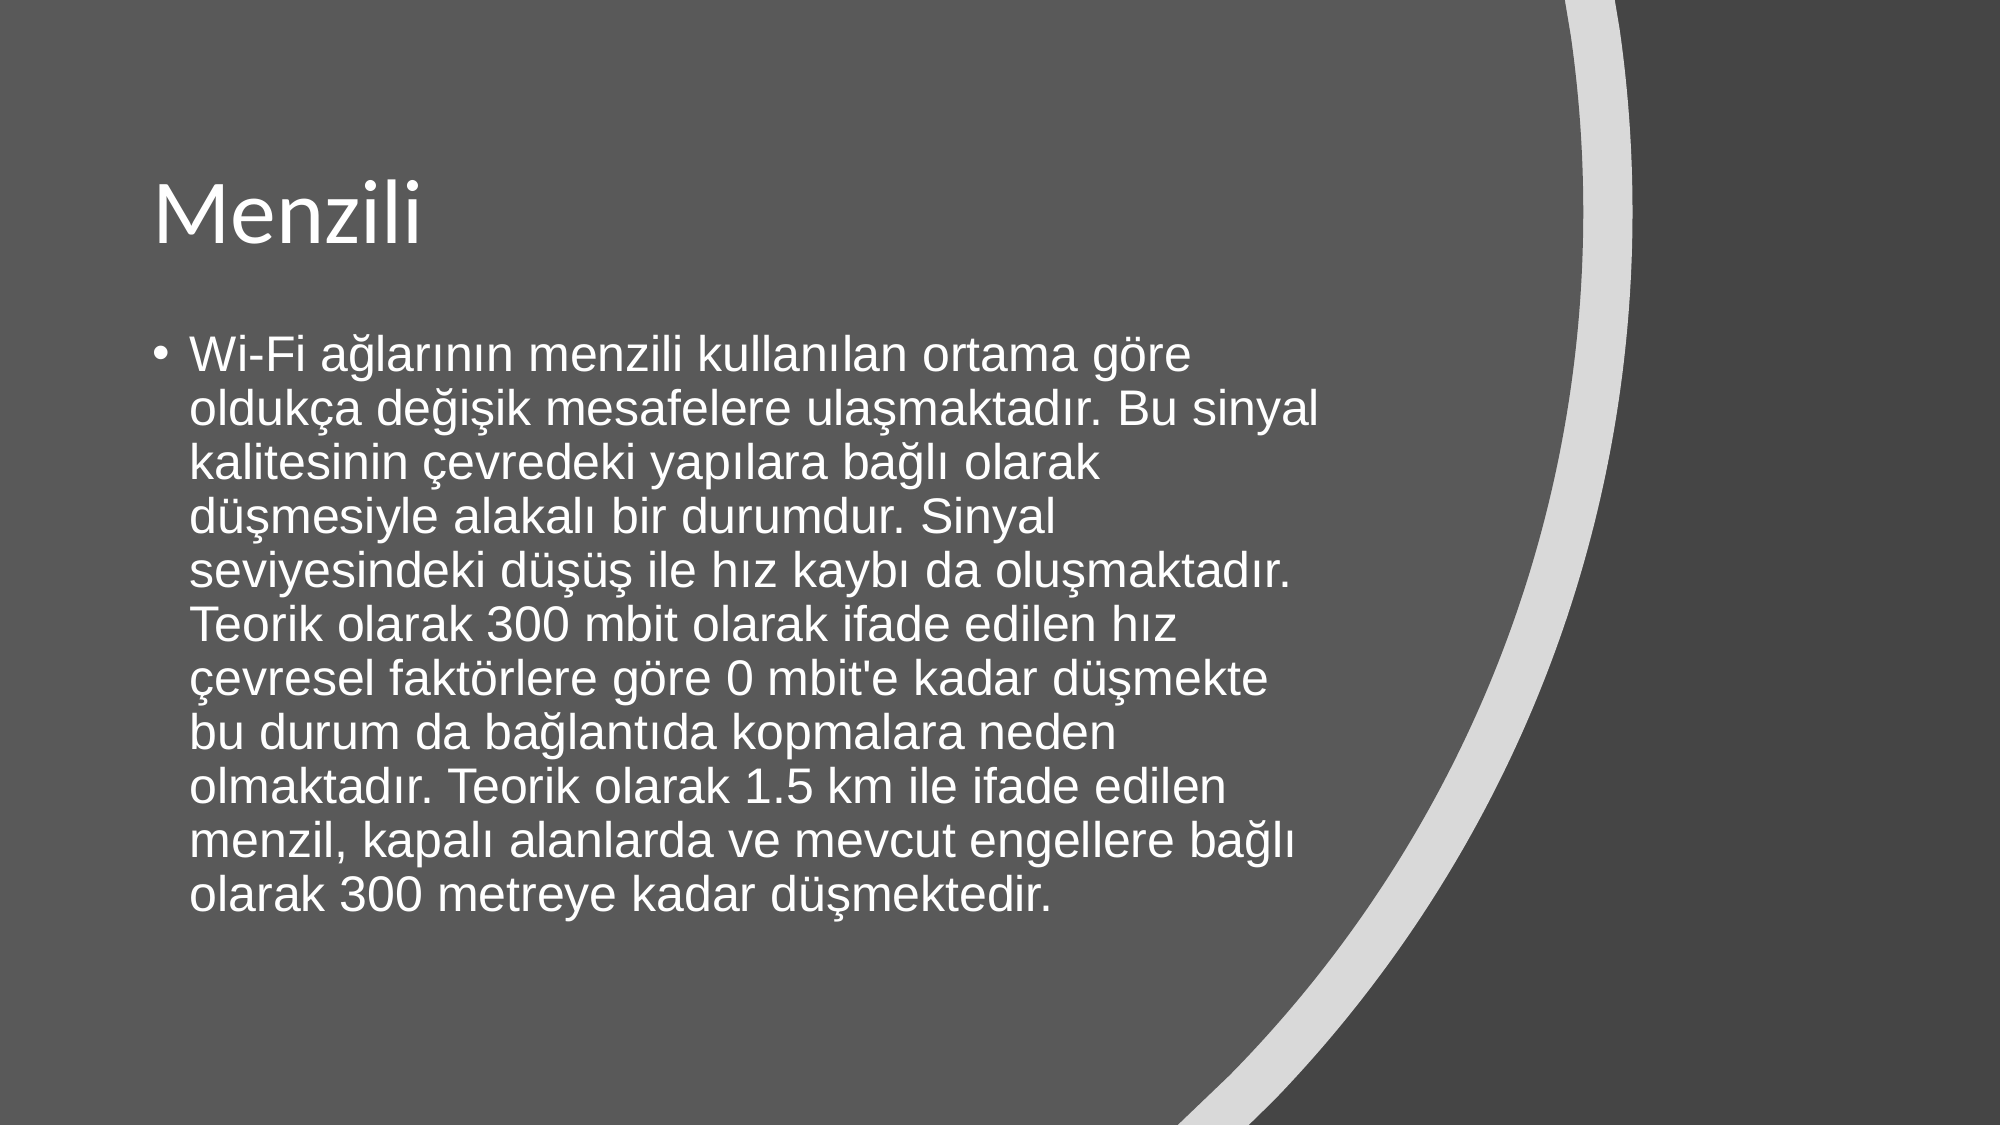

# Menzili
Wi-Fi ağlarının menzili kullanılan ortama göre oldukça değişik mesafelere ulaşmaktadır. Bu sinyal kalitesinin çevredeki yapılara bağlı olarak düşmesiyle alakalı bir durumdur. Sinyal seviyesindeki düşüş ile hız kaybı da oluşmaktadır. Teorik olarak 300 mbit olarak ifade edilen hız çevresel faktörlere göre 0 mbit'e kadar düşmekte bu durum da bağlantıda kopmalara neden olmaktadır. Teorik olarak 1.5 km ile ifade edilen menzil, kapalı alanlarda ve mevcut engellere bağlı olarak 300 metreye kadar düşmektedir.